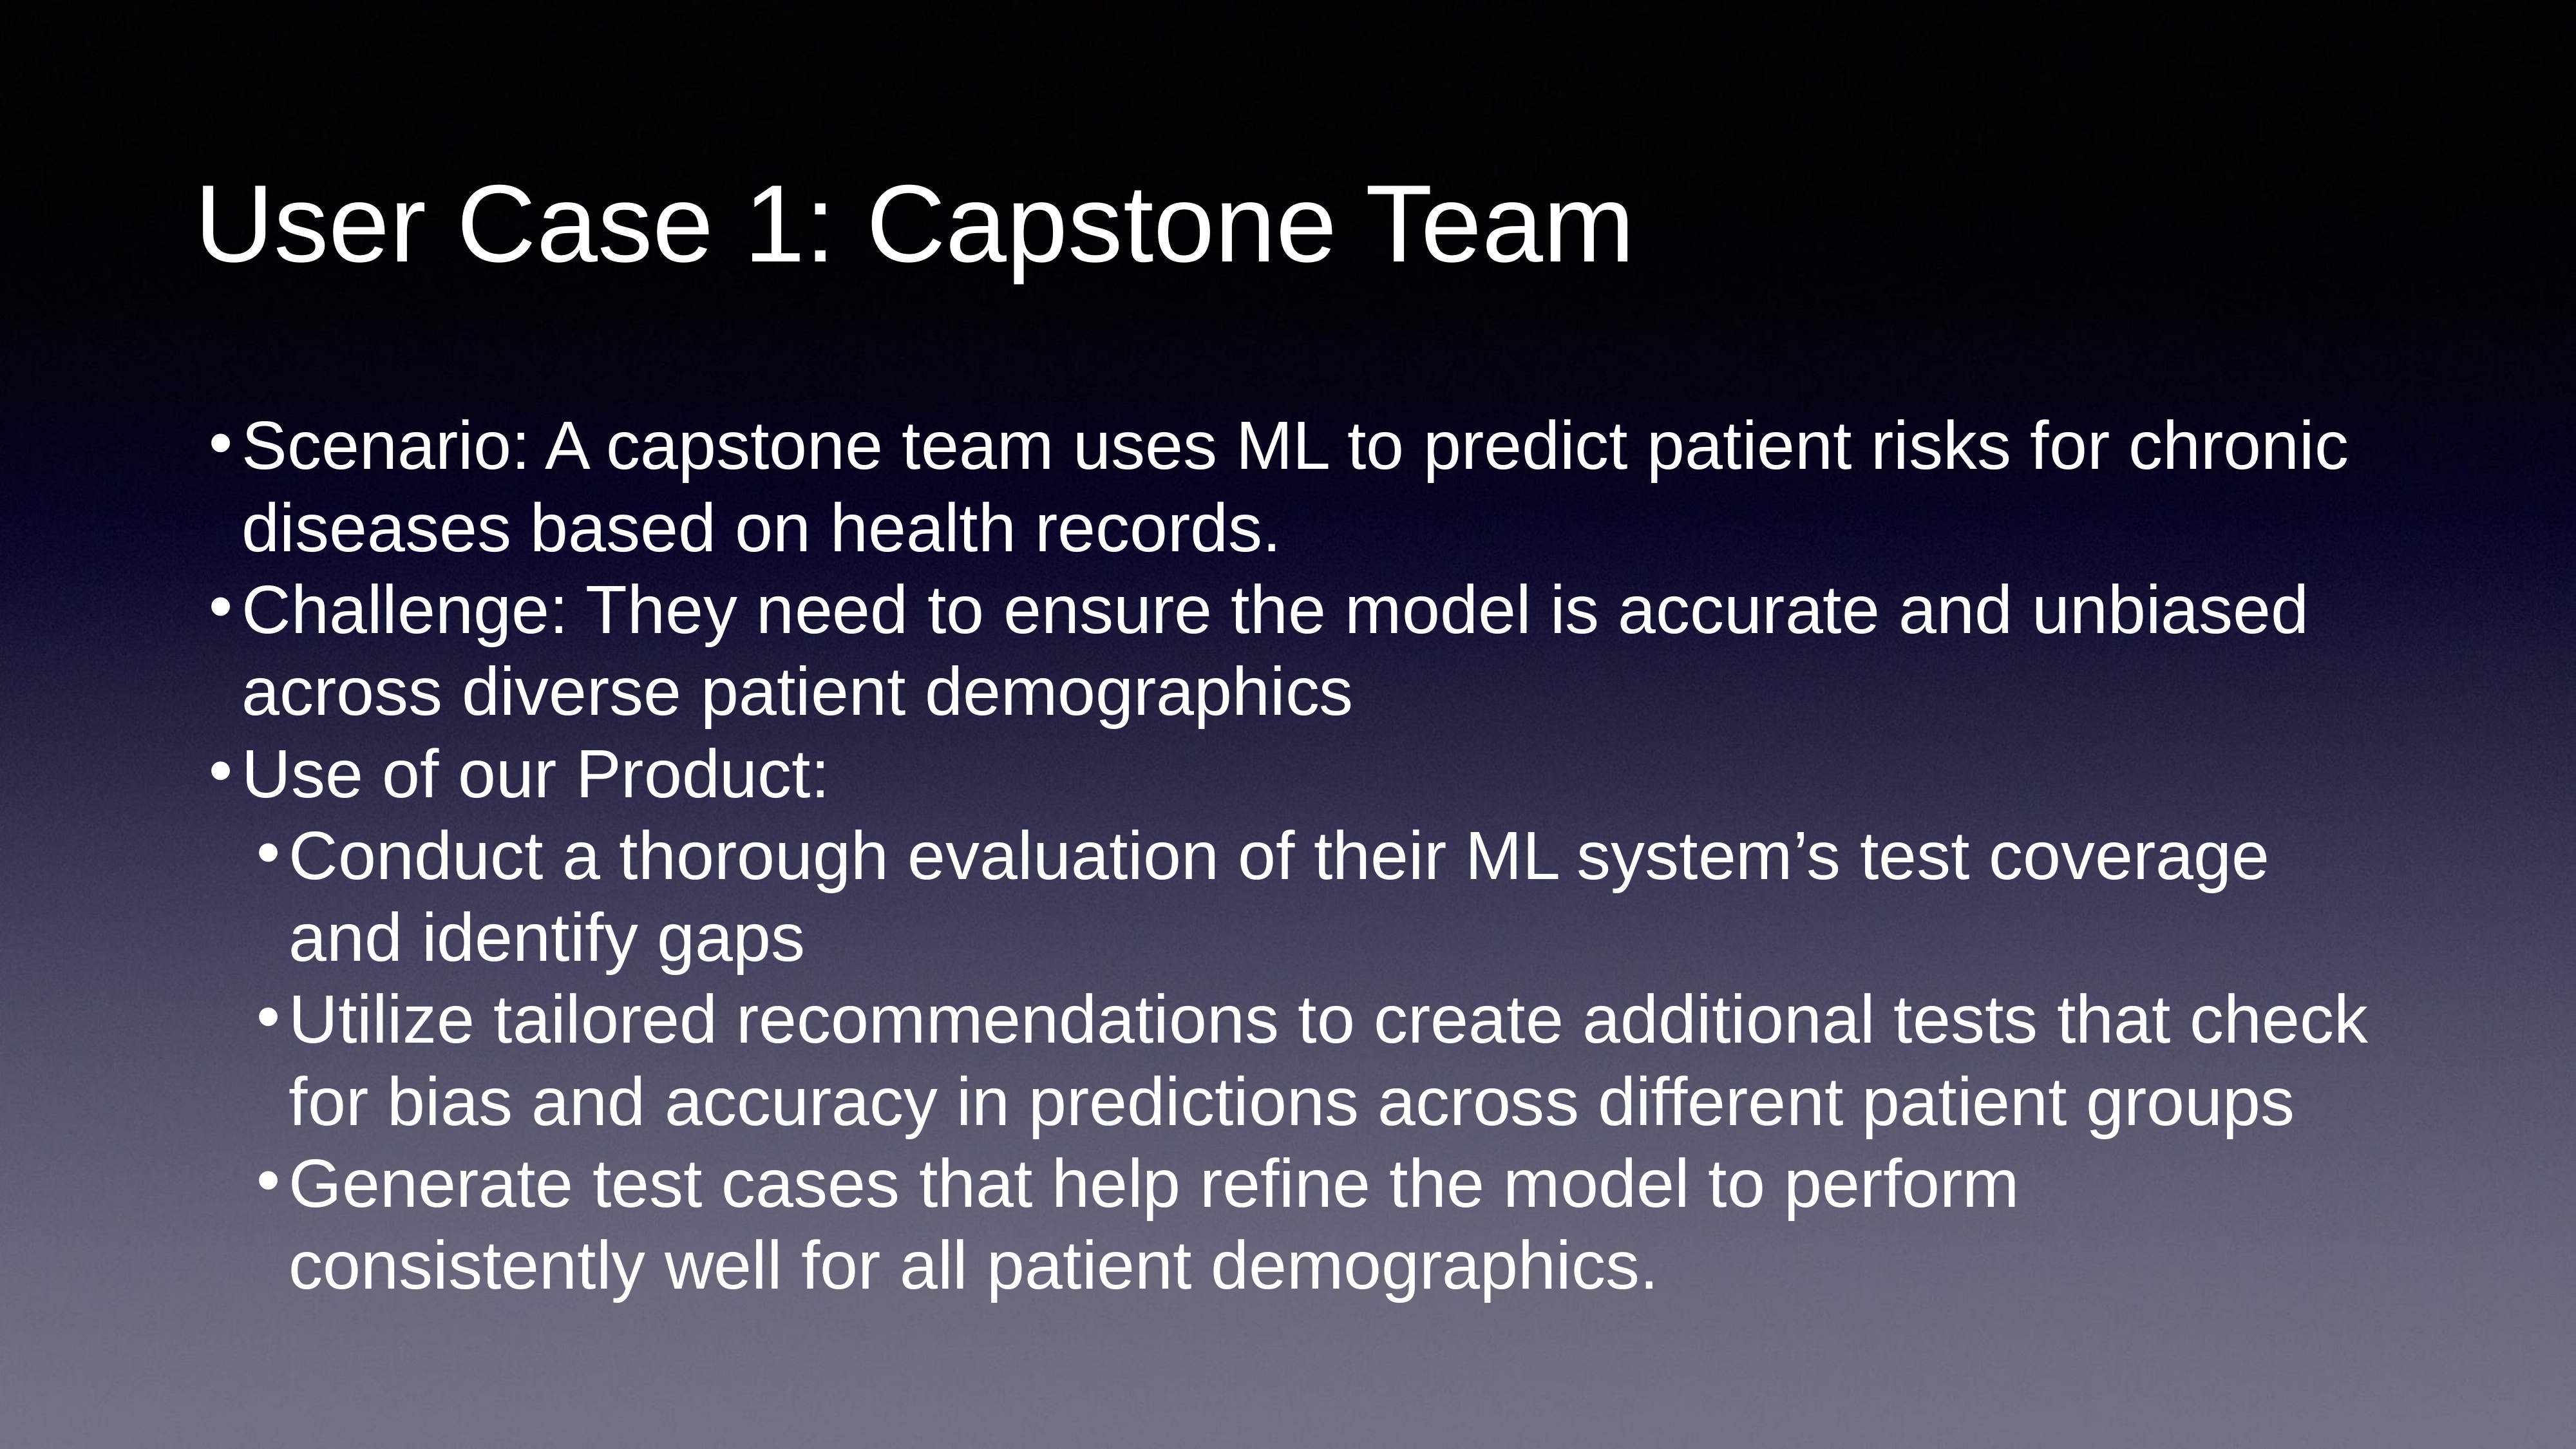

# User Case 1: Capstone Team
Scenario: A capstone team uses ML to predict patient risks for chronic diseases based on health records.
Challenge: They need to ensure the model is accurate and unbiased across diverse patient demographics
Use of our Product:
Conduct a thorough evaluation of their ML system’s test coverage and identify gaps
Utilize tailored recommendations to create additional tests that check for bias and accuracy in predictions across different patient groups
Generate test cases that help refine the model to perform consistently well for all patient demographics.